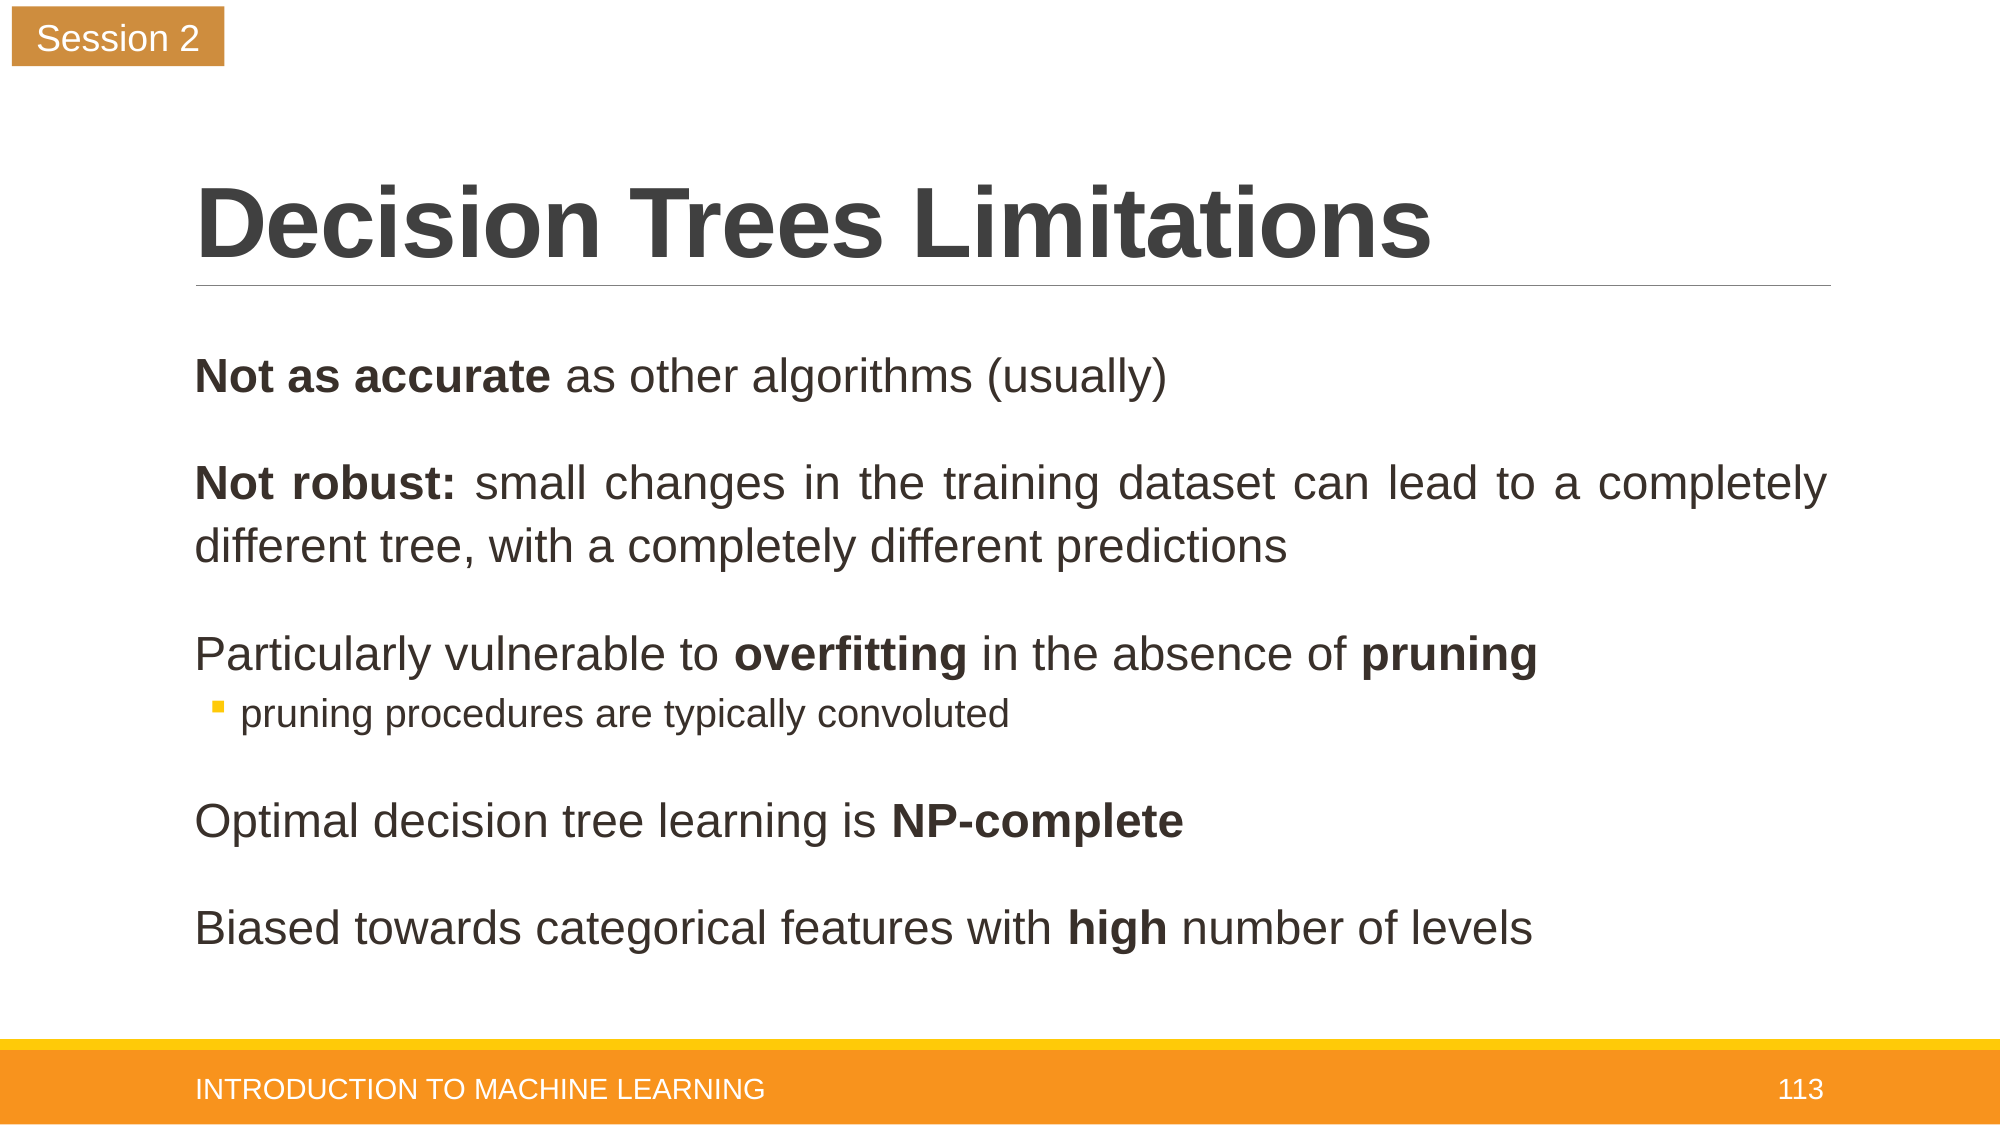

Session 2
# Decision Trees Limitations
Not as accurate as other algorithms (usually)
Not robust: small changes in the training dataset can lead to a completely different tree, with a completely different predictions
Particularly vulnerable to overfitting in the absence of pruning
pruning procedures are typically convoluted
Optimal decision tree learning is NP-complete
Biased towards categorical features with high number of levels

INTRODUCTION TO MACHINE LEARNING
113